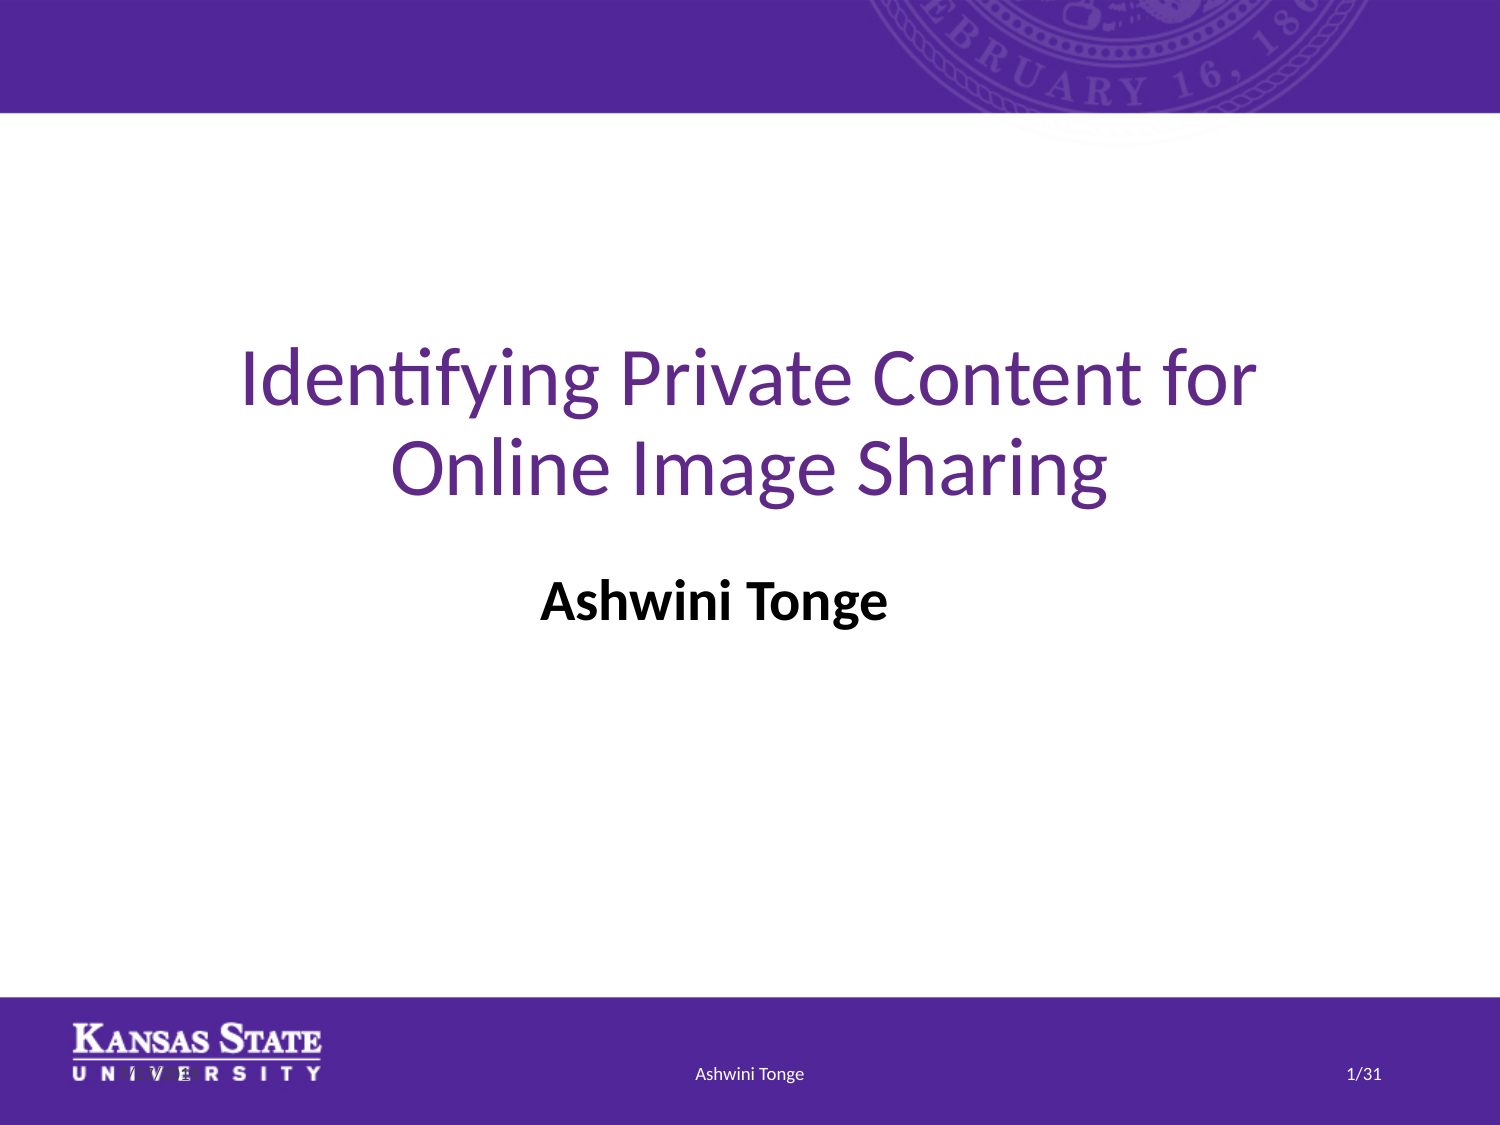

# Identifying Private Content for Online Image Sharing
Ashwini Tonge

7/17/2019
Ashwini Tonge
1/31